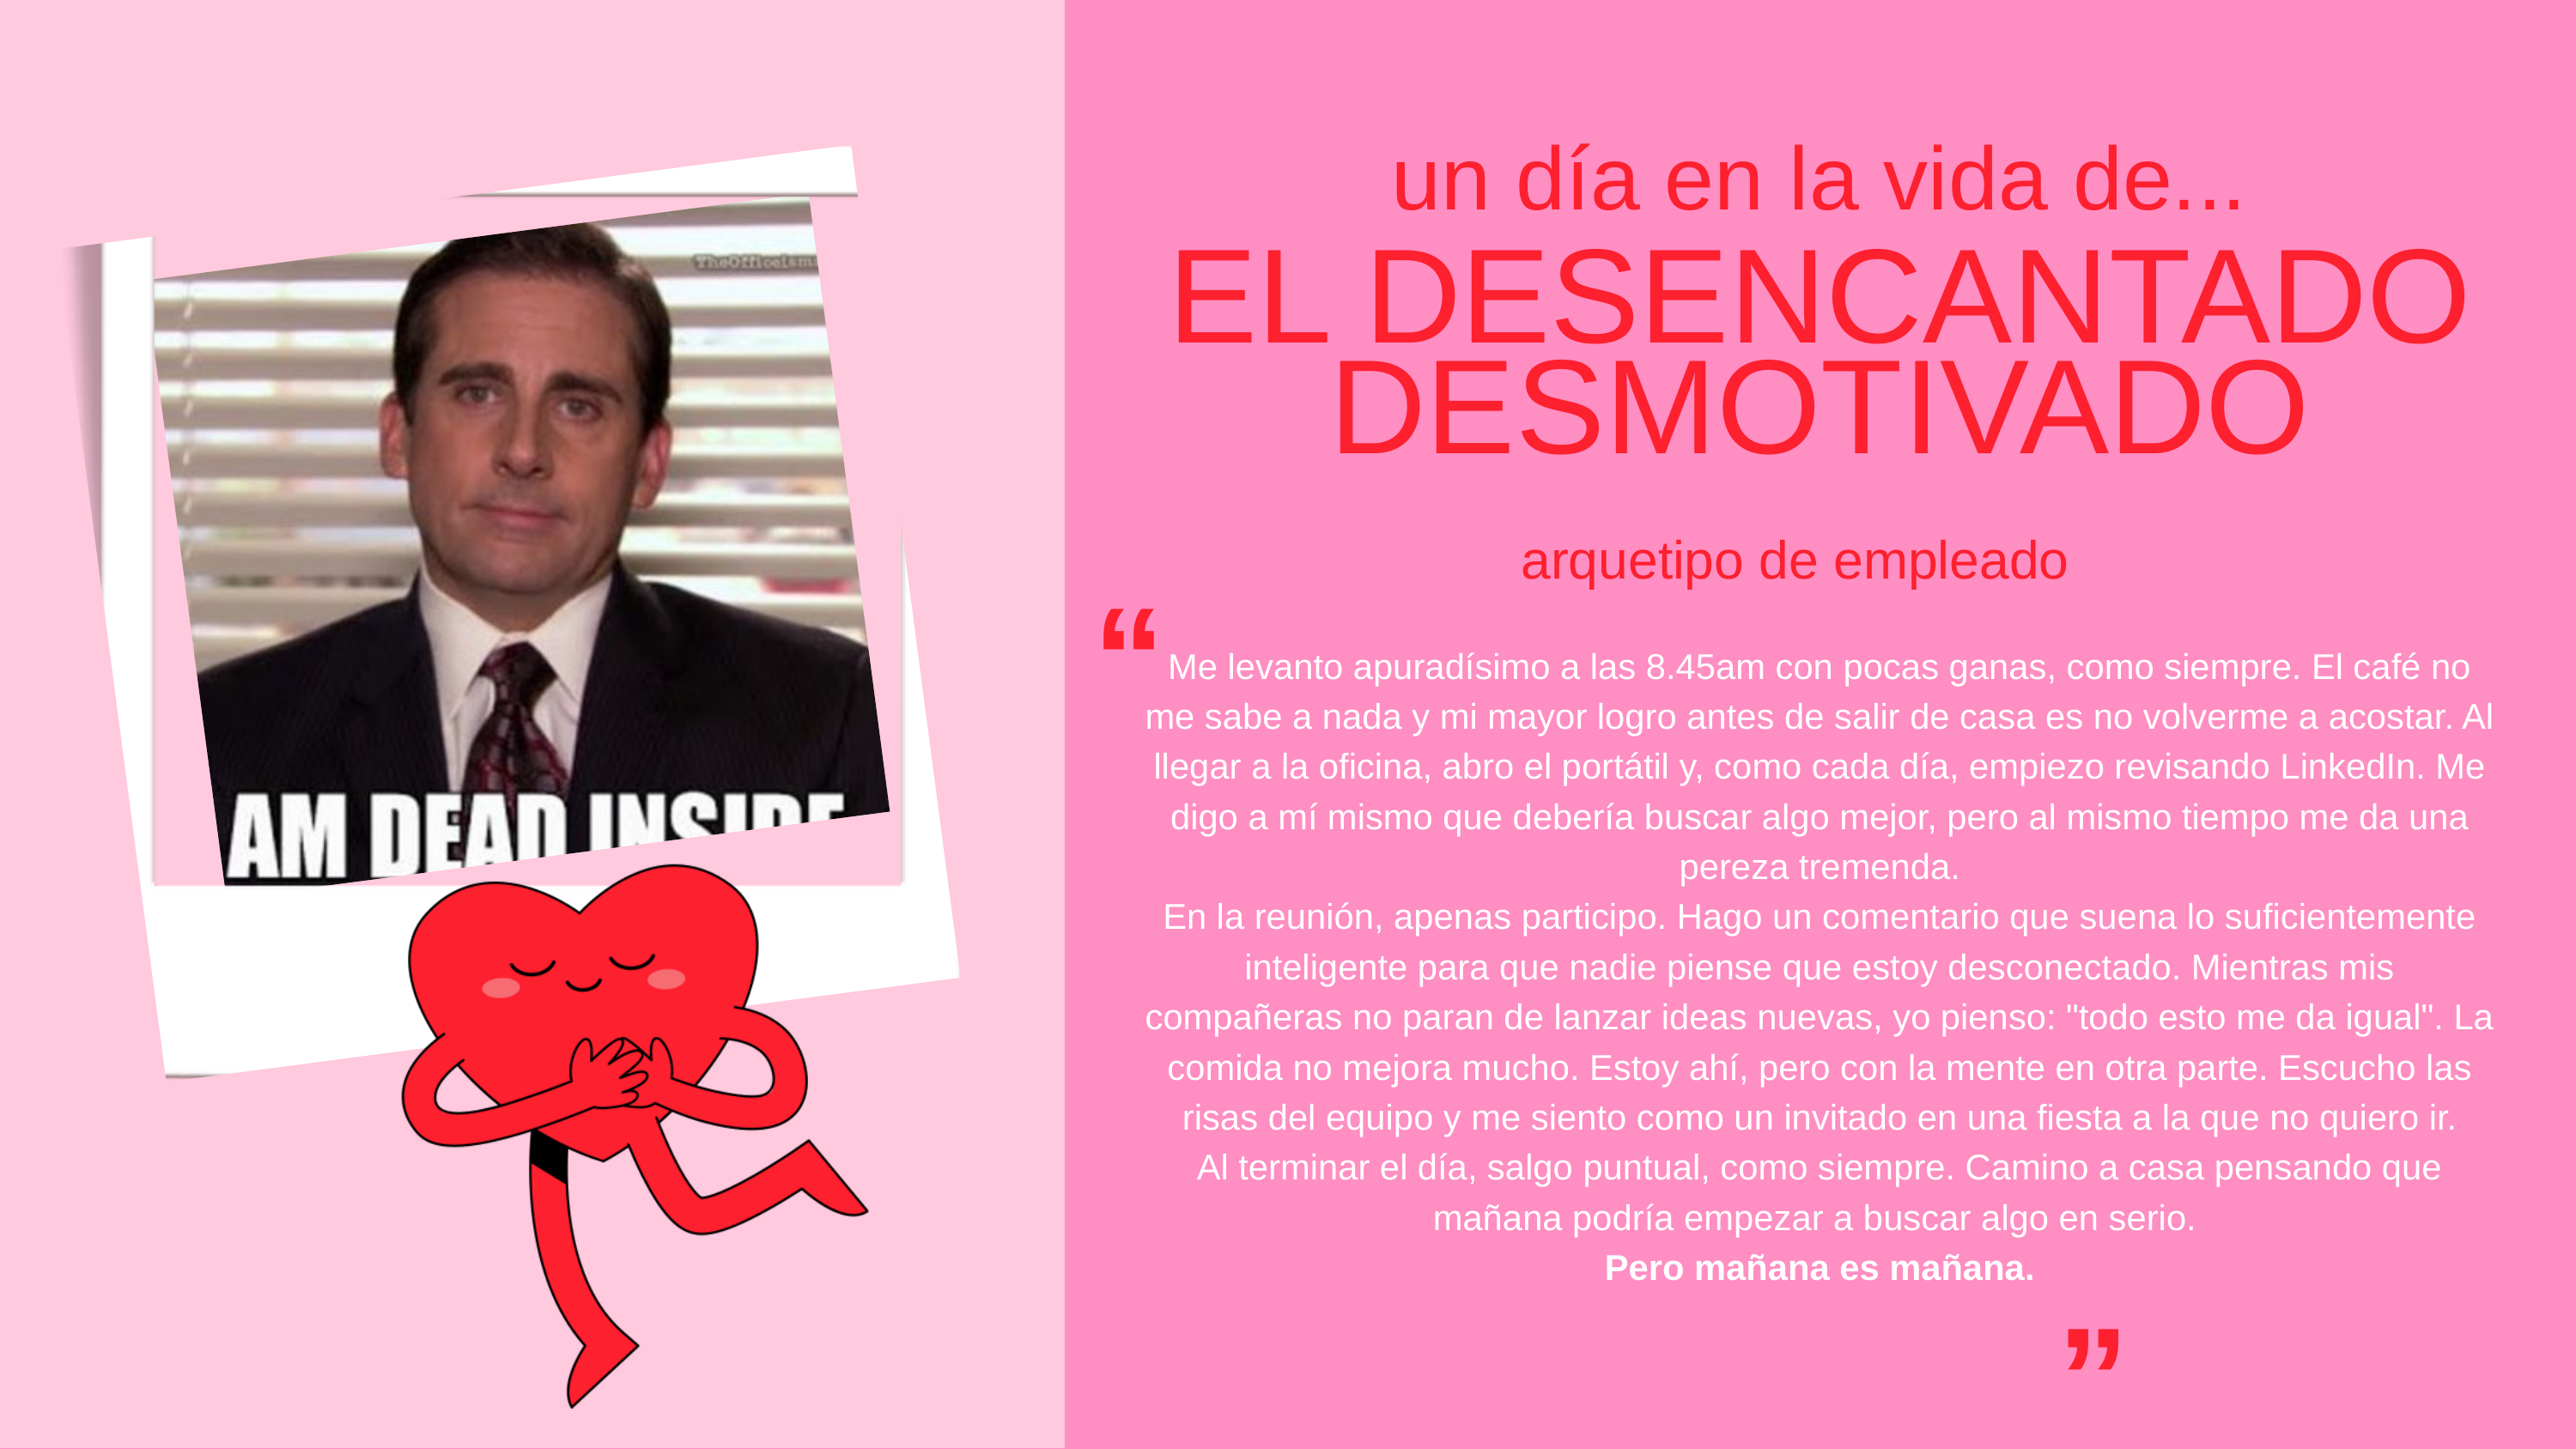

un día en la vida de...

EL DESENCANTADO DESMOTIVADO
arquetipo de empleado
“
Me levanto apuradísimo a las 8.45am con pocas ganas, como siempre. El café no me sabe a nada y mi mayor logro antes de salir de casa es no volverme a acostar. Al llegar a la oficina, abro el portátil y, como cada día, empiezo revisando LinkedIn. Me digo a mí mismo que debería buscar algo mejor, pero al mismo tiempo me da una pereza tremenda.
En la reunión, apenas participo. Hago un comentario que suena lo suficientemente inteligente para que nadie piense que estoy desconectado. Mientras mis compañeras no paran de lanzar ideas nuevas, yo pienso: "todo esto me da igual". La comida no mejora mucho. Estoy ahí, pero con la mente en otra parte. Escucho las risas del equipo y me siento como un invitado en una fiesta a la que no quiero ir.
Al terminar el día, salgo puntual, como siempre. Camino a casa pensando que mañana podría empezar a buscar algo en serio.
Pero mañana es mañana.

”